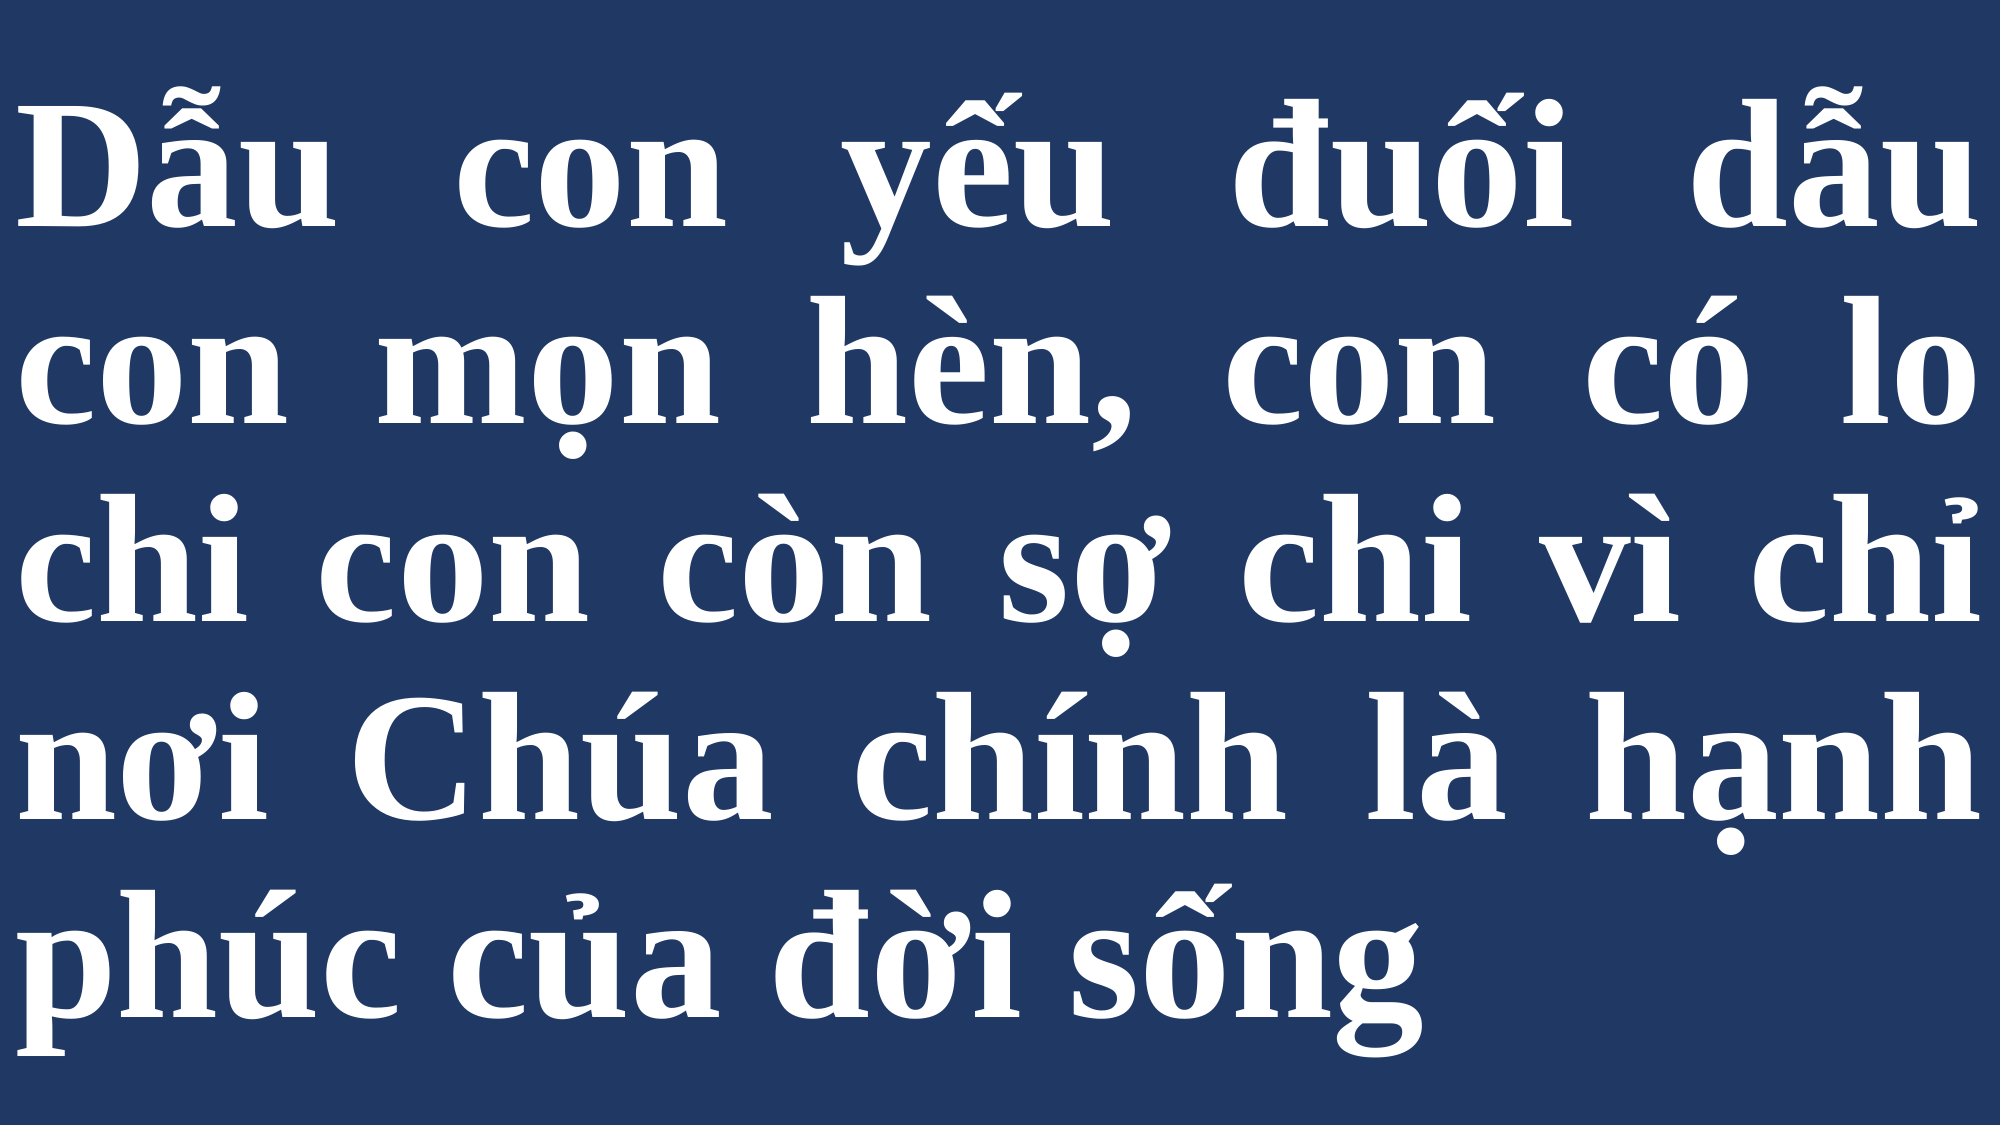

# Dẫu con yếu đuối dẫu con mọn hèn, con có lo chi con còn sợ chi vì chỉ nơi Chúa chính là hạnh phúc của đời sống